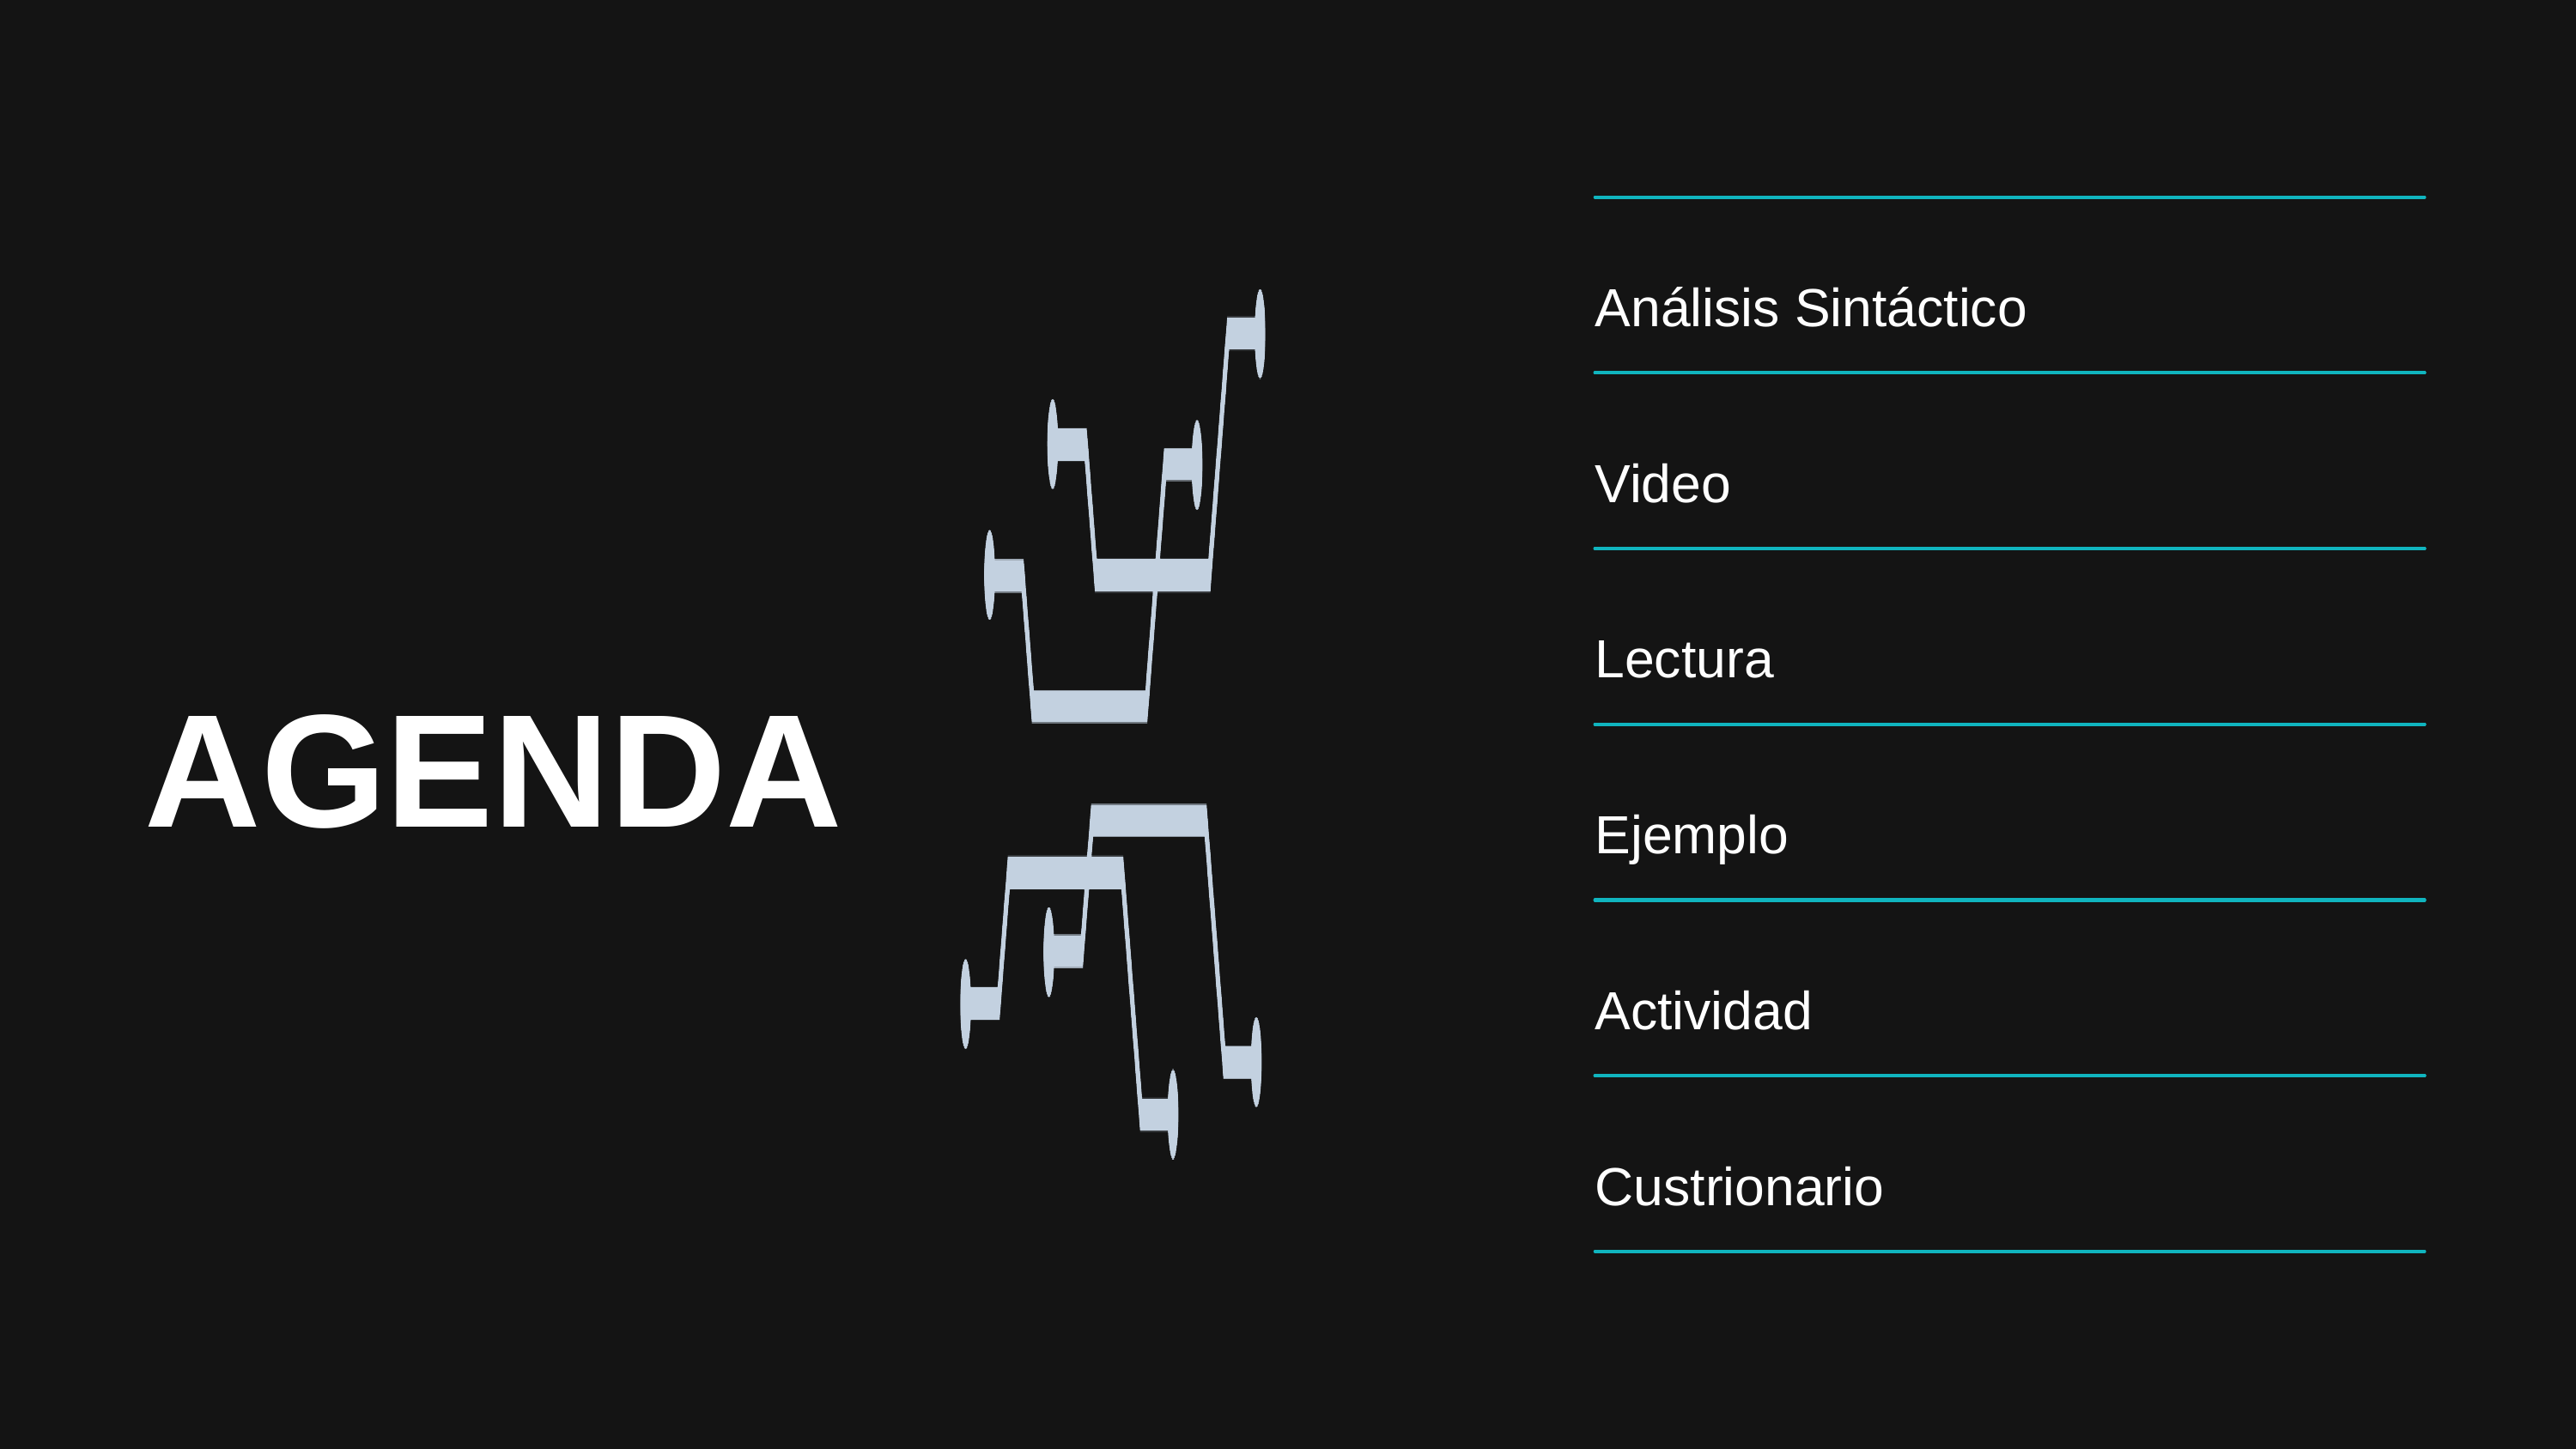

Análisis Sintáctico
Video
Lectura

AGENDA
Ejemplo
Actividad
Custrionario